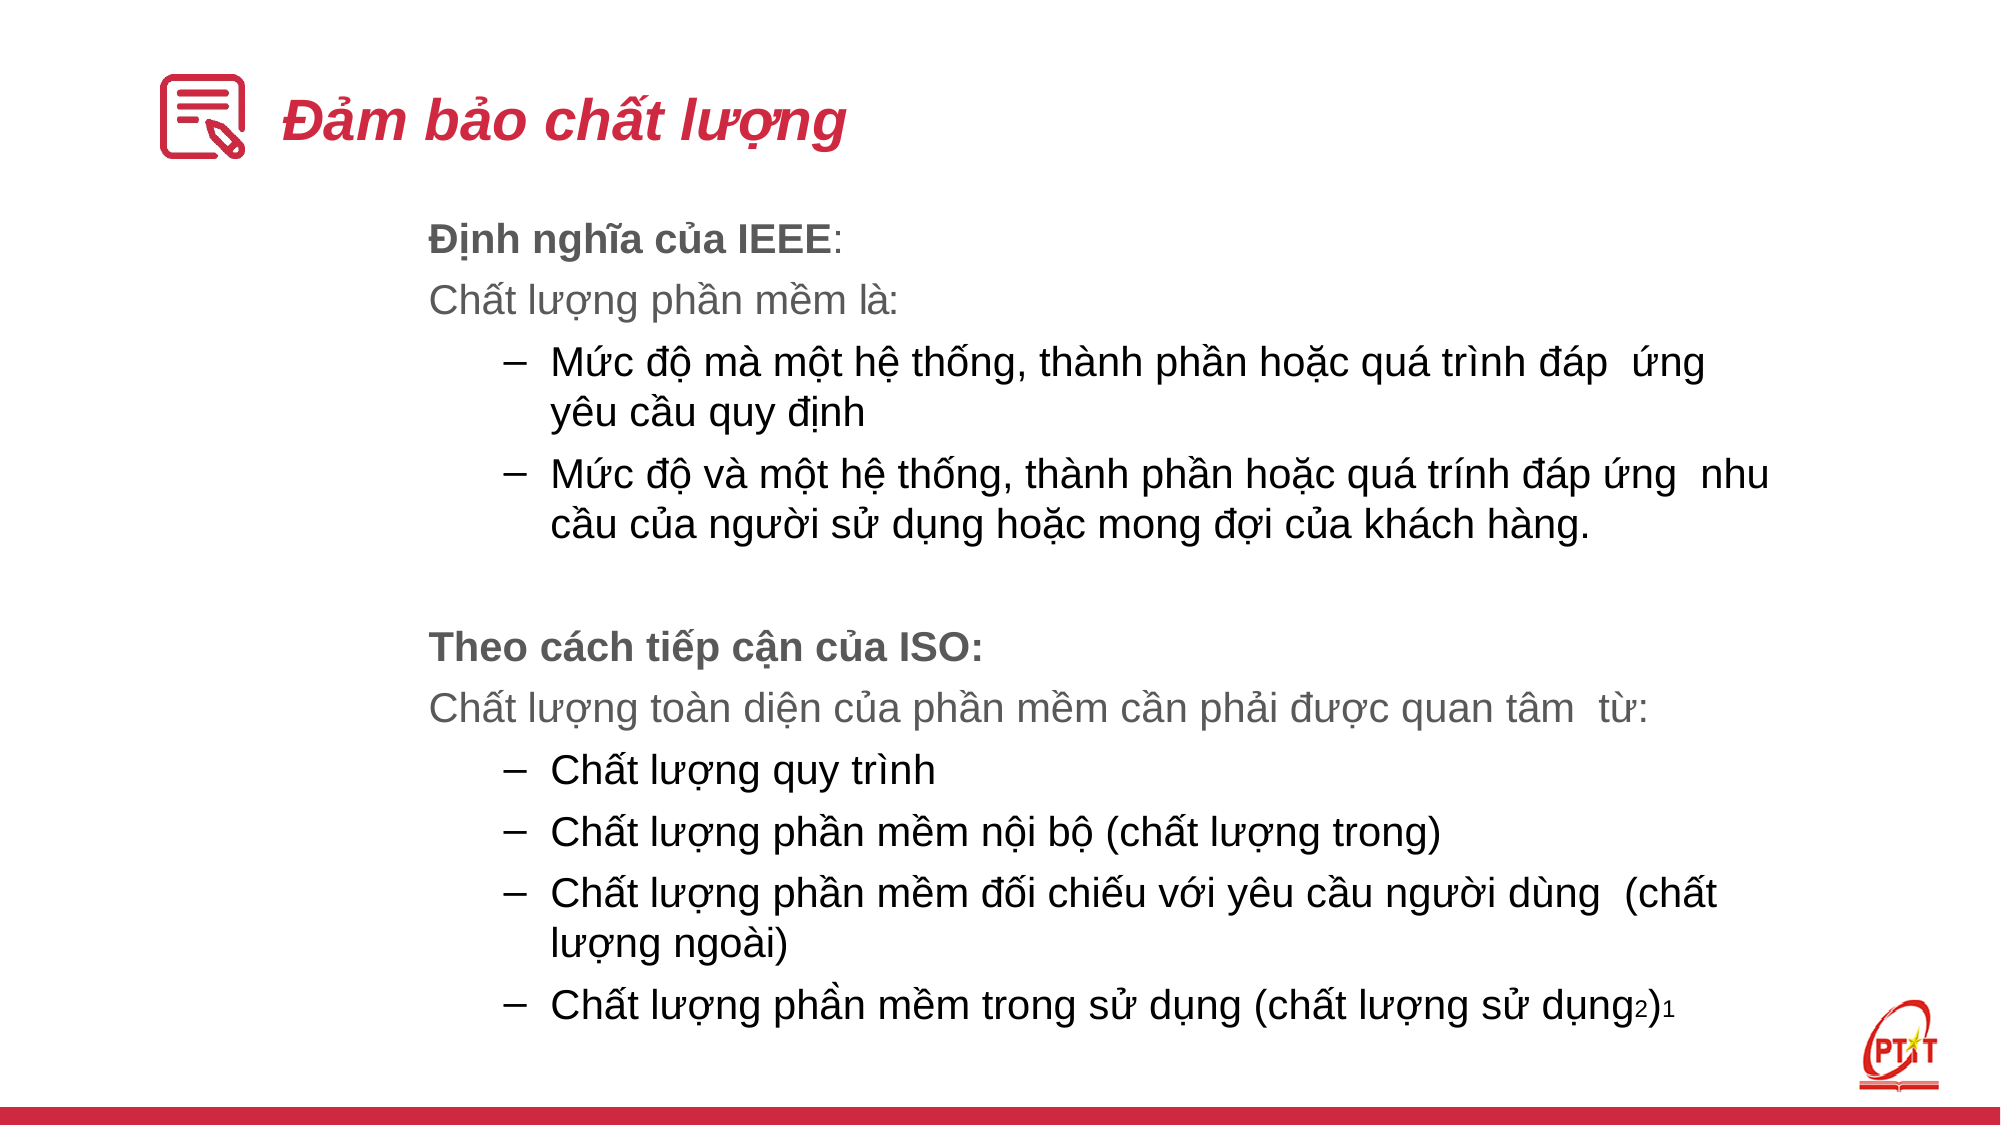

# Đảm bảo chất lượng
Định nghĩa của IEEE:
Chất lượng phần mềm là:
Mức độ mà một hệ thống, thành phần hoặc quá trình đáp  ứng yêu cầu quy định
Mức độ và một hệ thống, thành phần hoặc quá trính đáp ứng  nhu cầu của người sử dụng hoặc mong đợi của khách hàng.

Theo cách tiếp cận của ISO:
Chất lượng toàn diện của phần mềm cần phải được quan tâm  từ:
Chất lượng quy trình
Chất lượng phần mềm nội bộ (chất lượng trong)
Chất lượng phần mềm đối chiếu với yêu cầu người dùng  (chất lượng ngoài)
Chất lượng phần mềm trong sử dụng (chất lượng sử dụng2)1